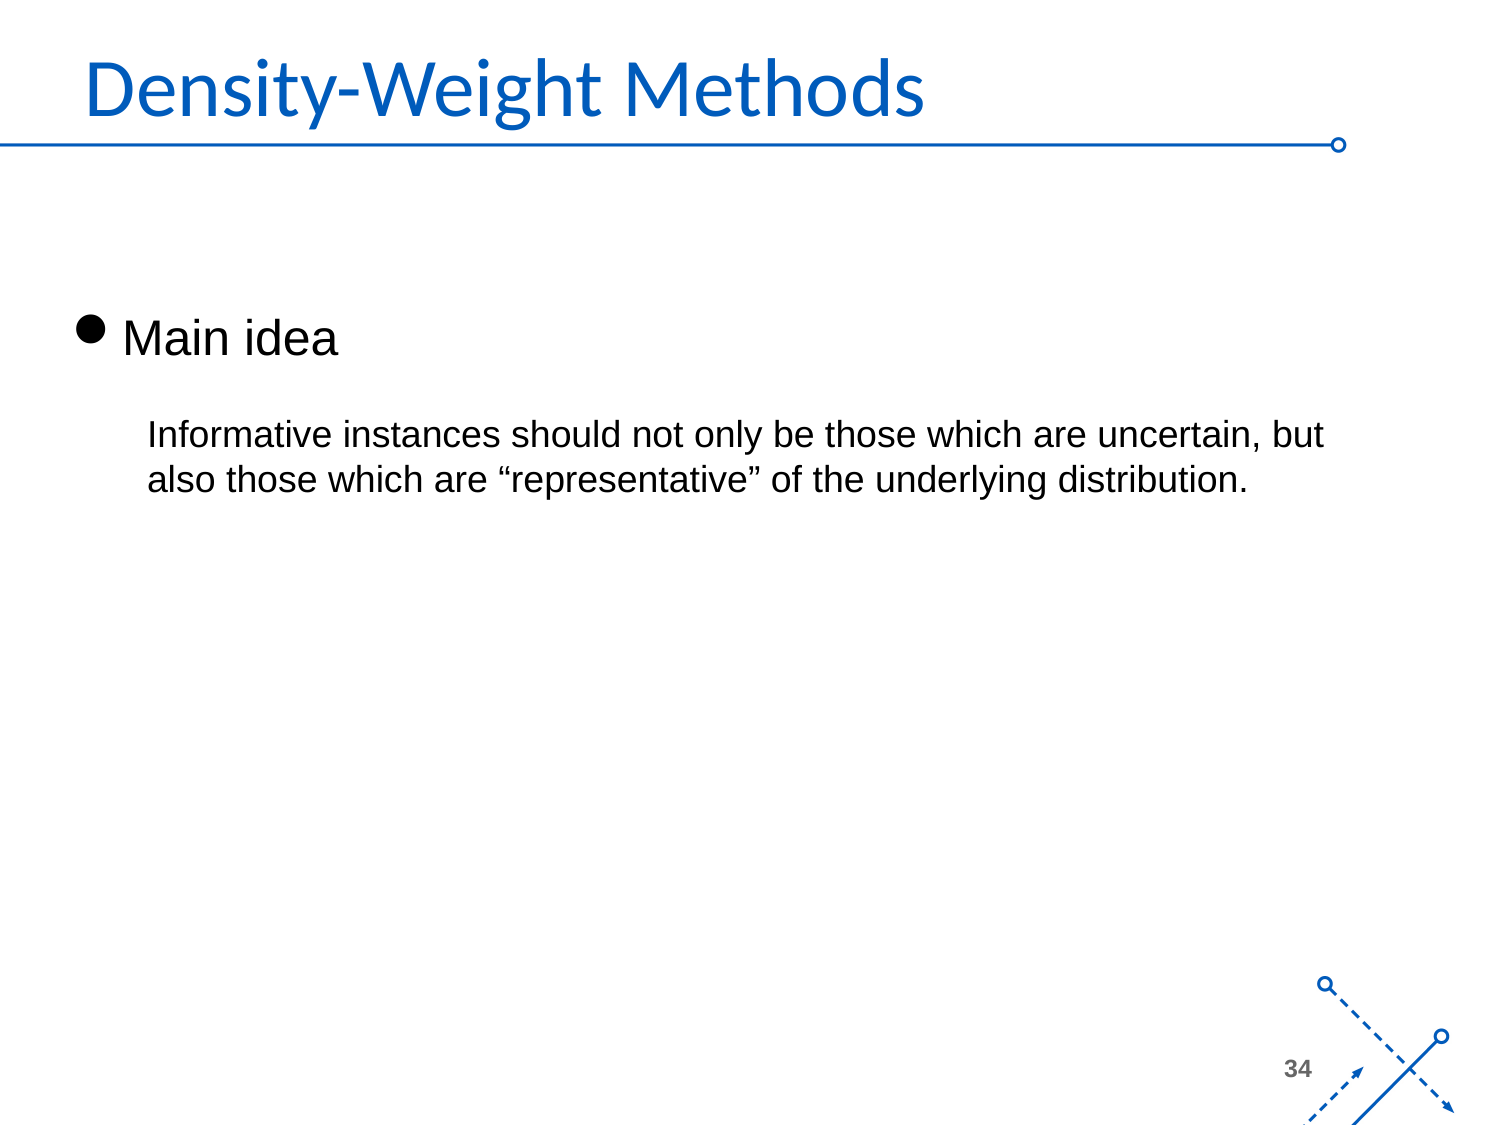

# Density-Weight Methods
Main idea

Informative instances should not only be those which are uncertain, but also those which are “representative” of the underlying distribution.